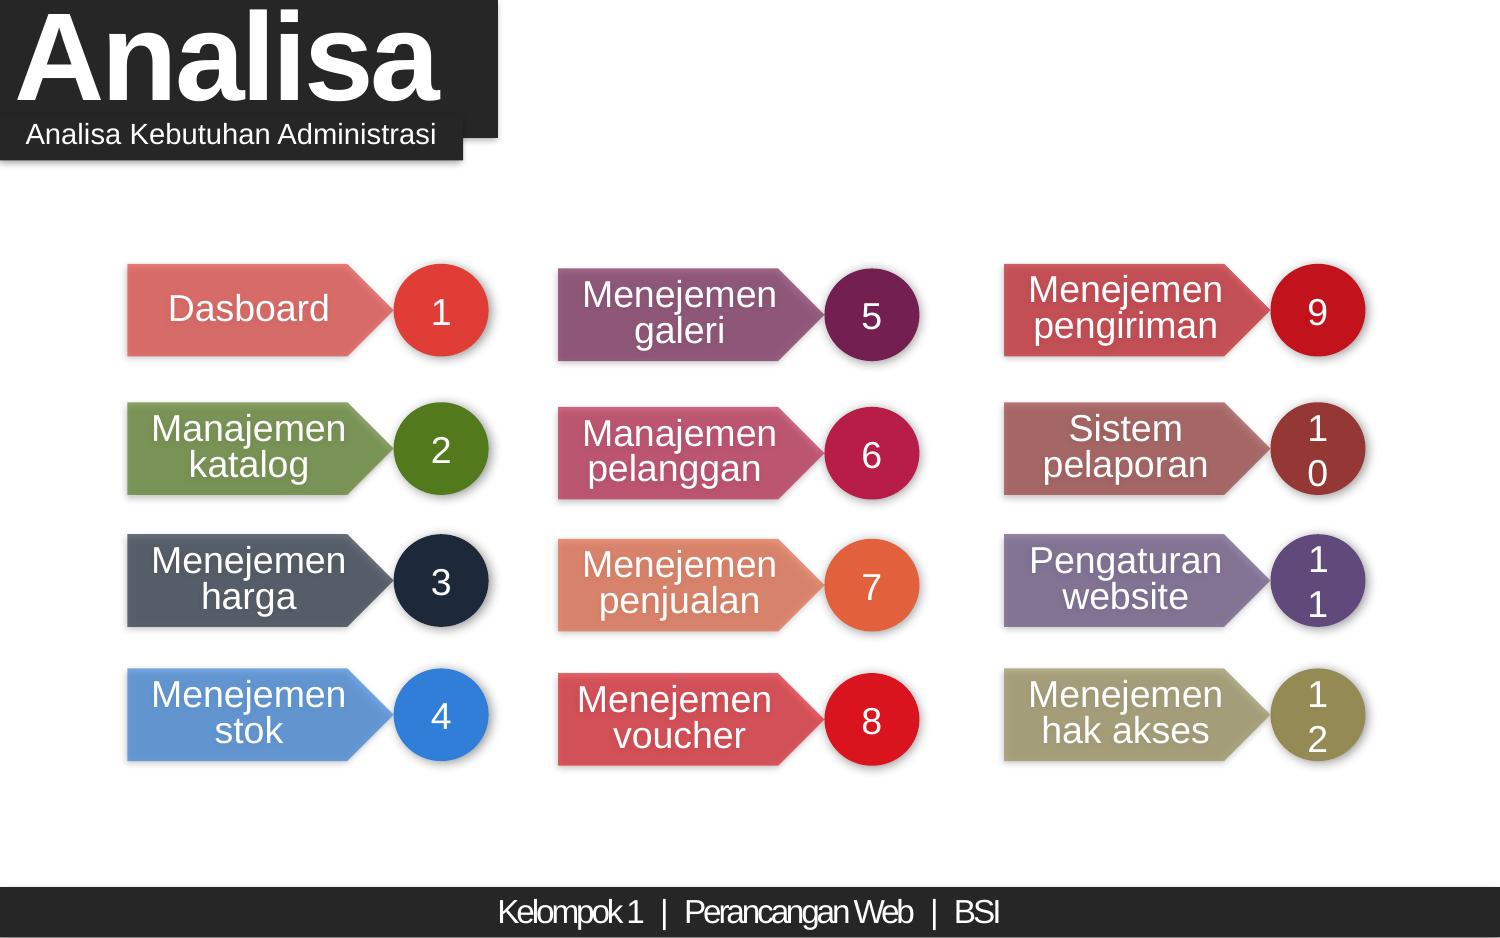

Analisa
Analisa Kebutuhan Administrasi
Dasboard
1
Menejemen pengiriman
9
Menejemen galeri
5
Manajemen katalog
2
Sistem pelaporan
10
Manajemen
pelanggan
6
Menejemen harga
3
Pengaturan website
11
Menejemen penjualan
7
Menejemen stok
4
Menejemen hak akses
12
Menejemen
voucher
8
Kelompok 1   |   Perancangan Web   |   BSI